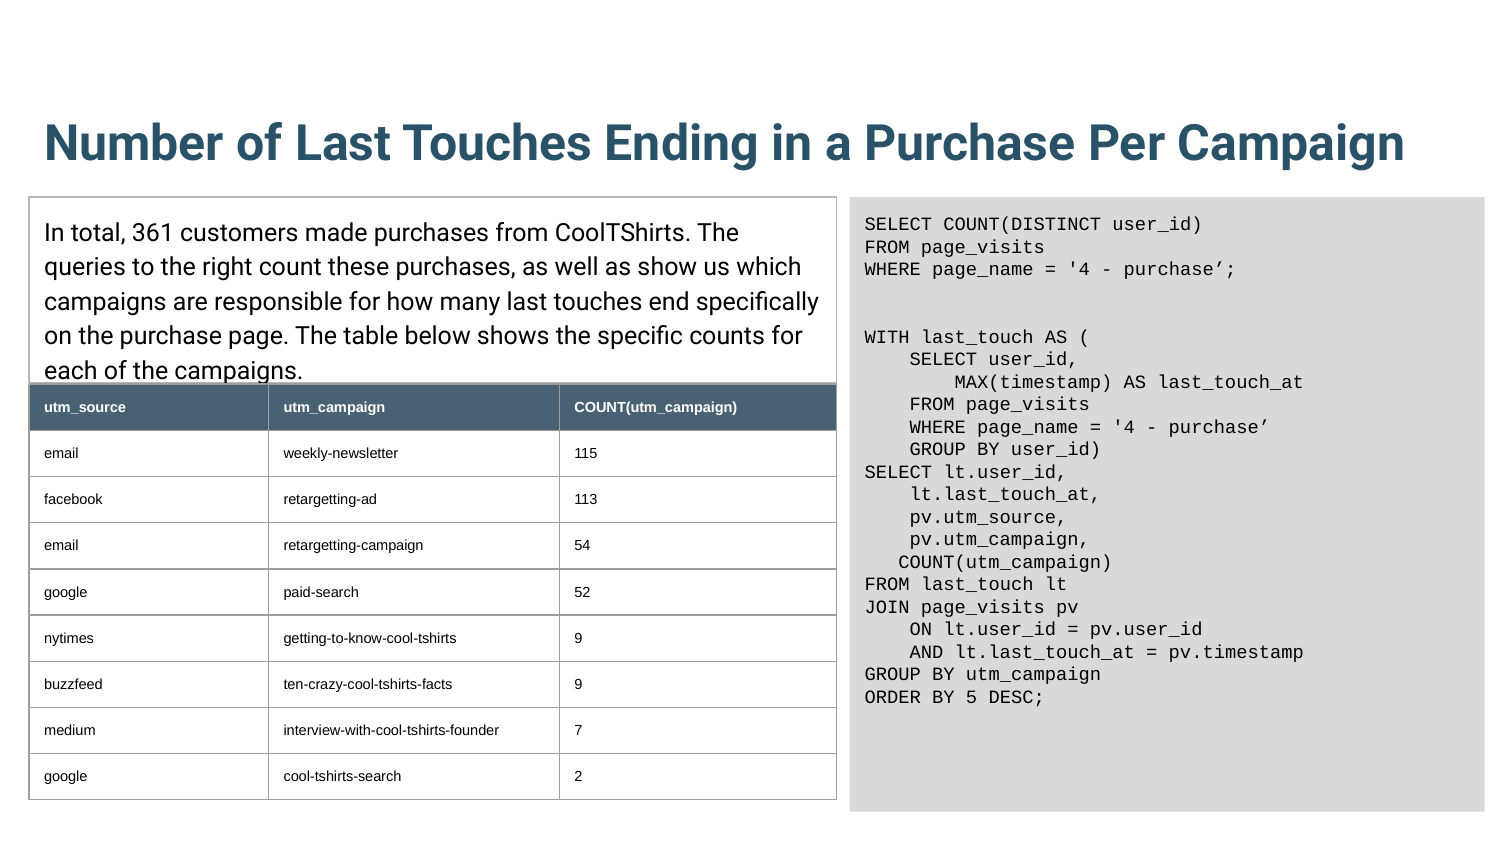

Number of Last Touches Ending in a Purchase Per Campaign
In total, 361 customers made purchases from CoolTShirts. The queries to the right count these purchases, as well as show us which campaigns are responsible for how many last touches end specifically on the purchase page. The table below shows the specific counts for each of the campaigns.
SELECT COUNT(DISTINCT user_id)
FROM page_visits
WHERE page_name = '4 - purchase’;

WITH last_touch AS (
    SELECT user_id,
        MAX(timestamp) AS last_touch_at
    FROM page_visits
    WHERE page_name = '4 - purchase’
    GROUP BY user_id)
SELECT lt.user_id,
    lt.last_touch_at,
    pv.utm_source,
    pv.utm_campaign,
   COUNT(utm_campaign)
FROM last_touch lt
JOIN page_visits pv
    ON lt.user_id = pv.user_id
    AND lt.last_touch_at = pv.timestamp
GROUP BY utm_campaign
ORDER BY 5 DESC;
| utm\_source | utm\_campaign | COUNT(utm\_campaign) |
| --- | --- | --- |
| email | weekly-newsletter | 115 |
| facebook | retargetting-ad | 113 |
| email | retargetting-campaign | 54 |
| google | paid-search | 52 |
| nytimes | getting-to-know-cool-tshirts | 9 |
| buzzfeed | ten-crazy-cool-tshirts-facts | 9 |
| medium | interview-with-cool-tshirts-founder | 7 |
| google | cool-tshirts-search | 2 |